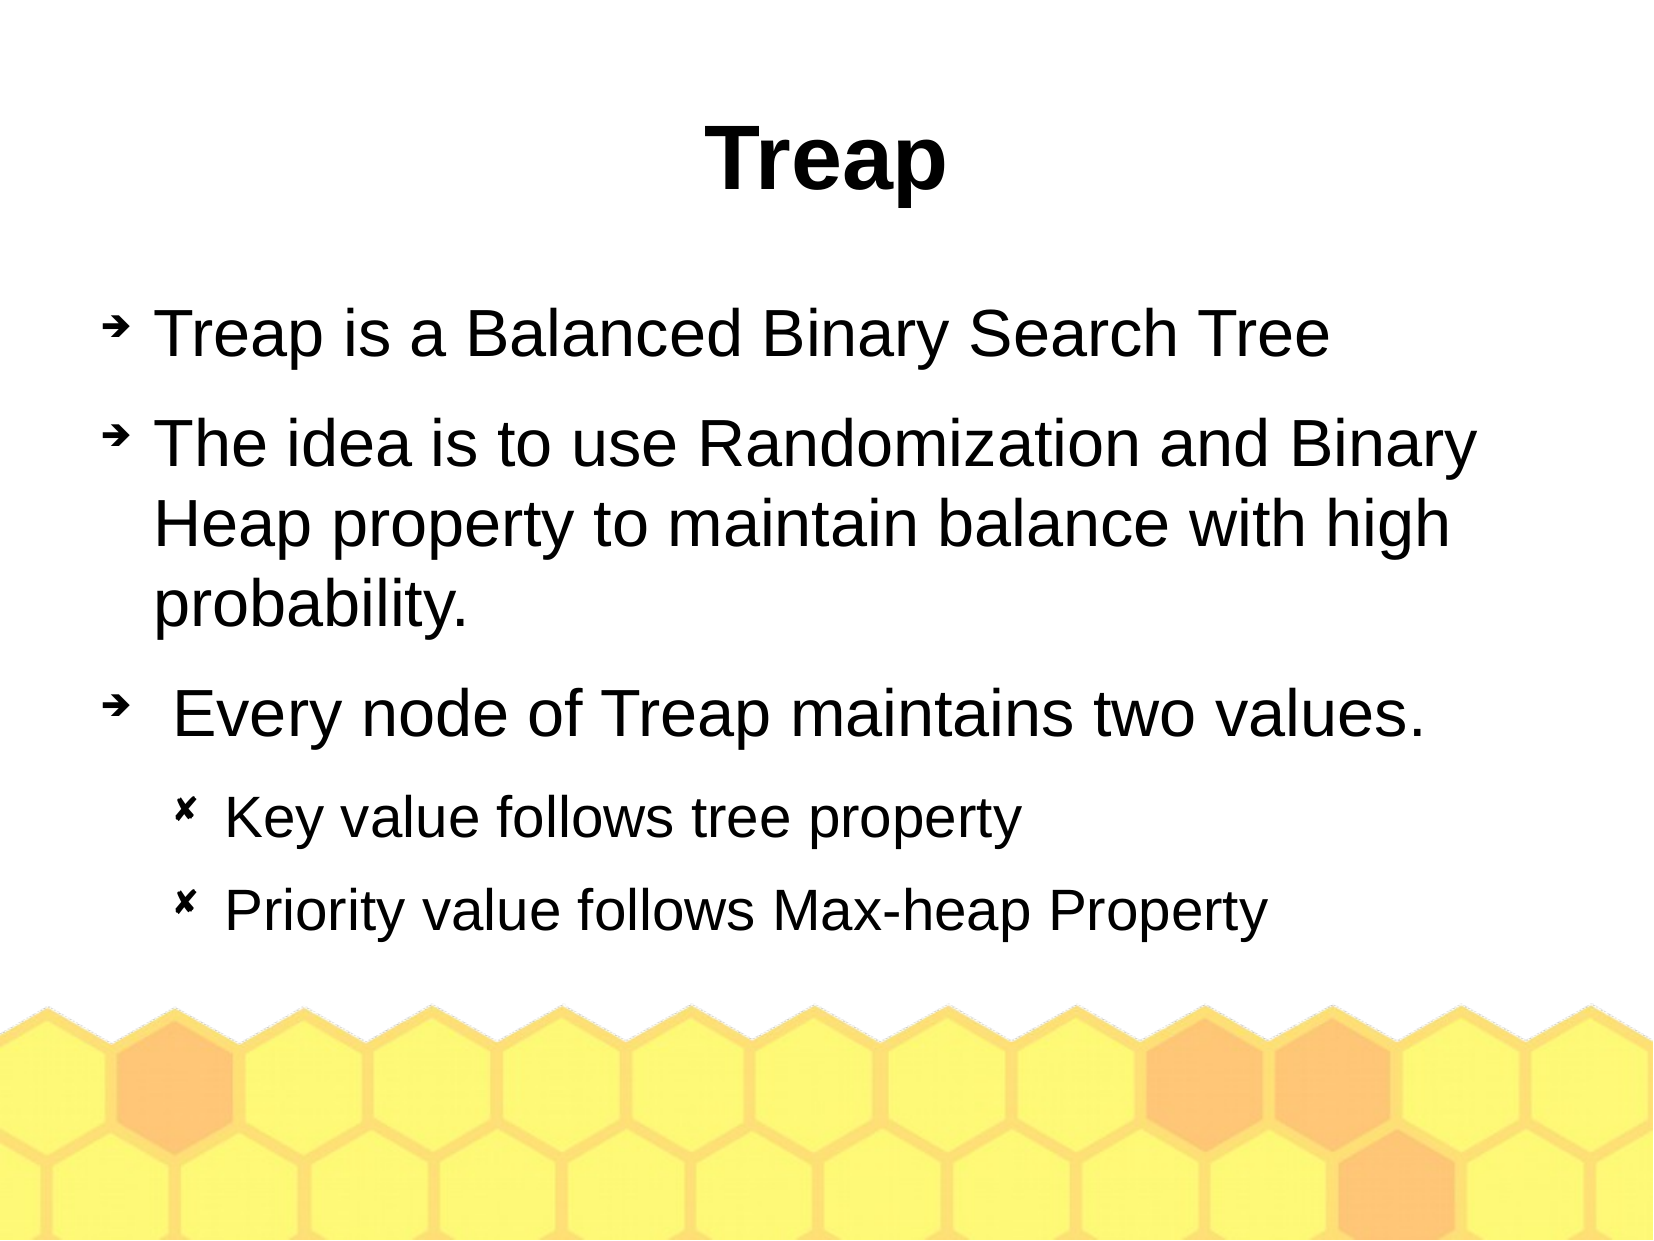

Treap
Treap is a Balanced Binary Search Tree
The idea is to use Randomization and Binary Heap property to maintain balance with high probability.
 Every node of Treap maintains two values.
Key value follows tree property
Priority value follows Max-heap Property